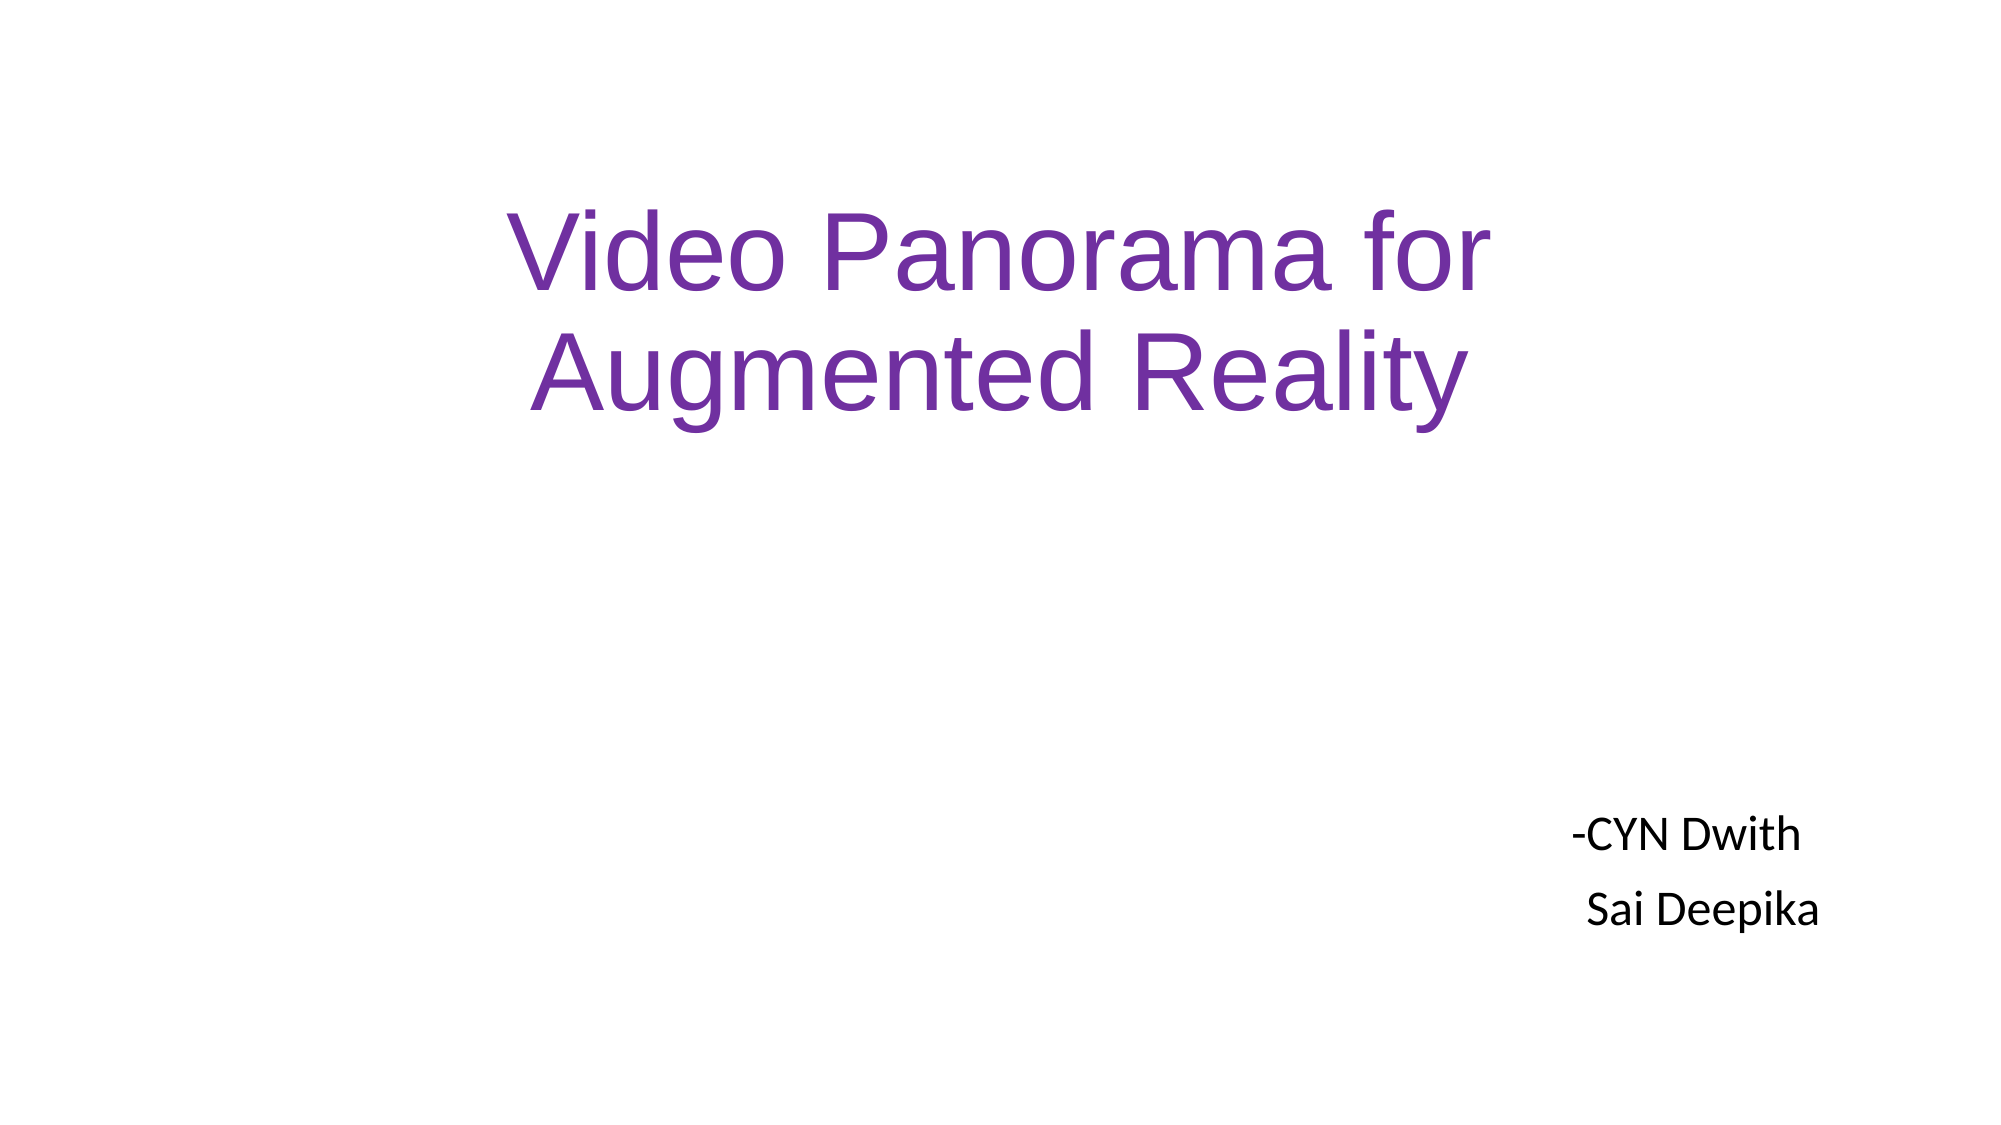

# Video Panorama for Augmented Reality
-CYN Dwith
   Sai Deepika